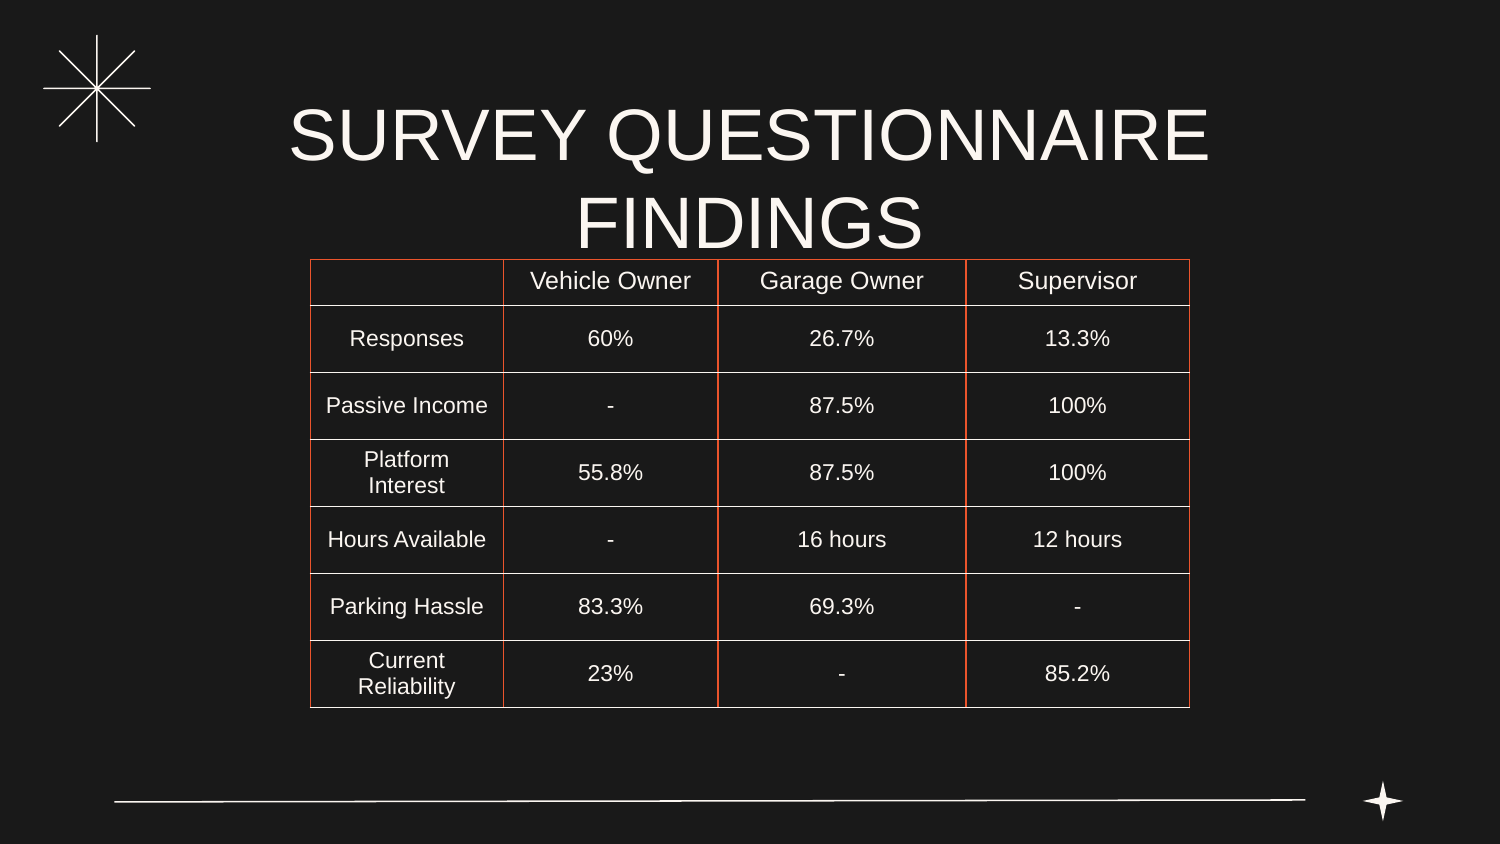

# SURVEY QUESTIONNAIRE FINDINGS
|  | Vehicle Owner | Garage Owner | Supervisor |
| --- | --- | --- | --- |
| Responses | 60% | 26.7% | 13.3% |
| Passive Income | - | 87.5% | 100% |
| Platform Interest | 55.8% | 87.5% | 100% |
| Hours Available | - | 16 hours | 12 hours |
| Parking Hassle | 83.3% | 69.3% | - |
| Current Reliability | 23% | - | 85.2% |